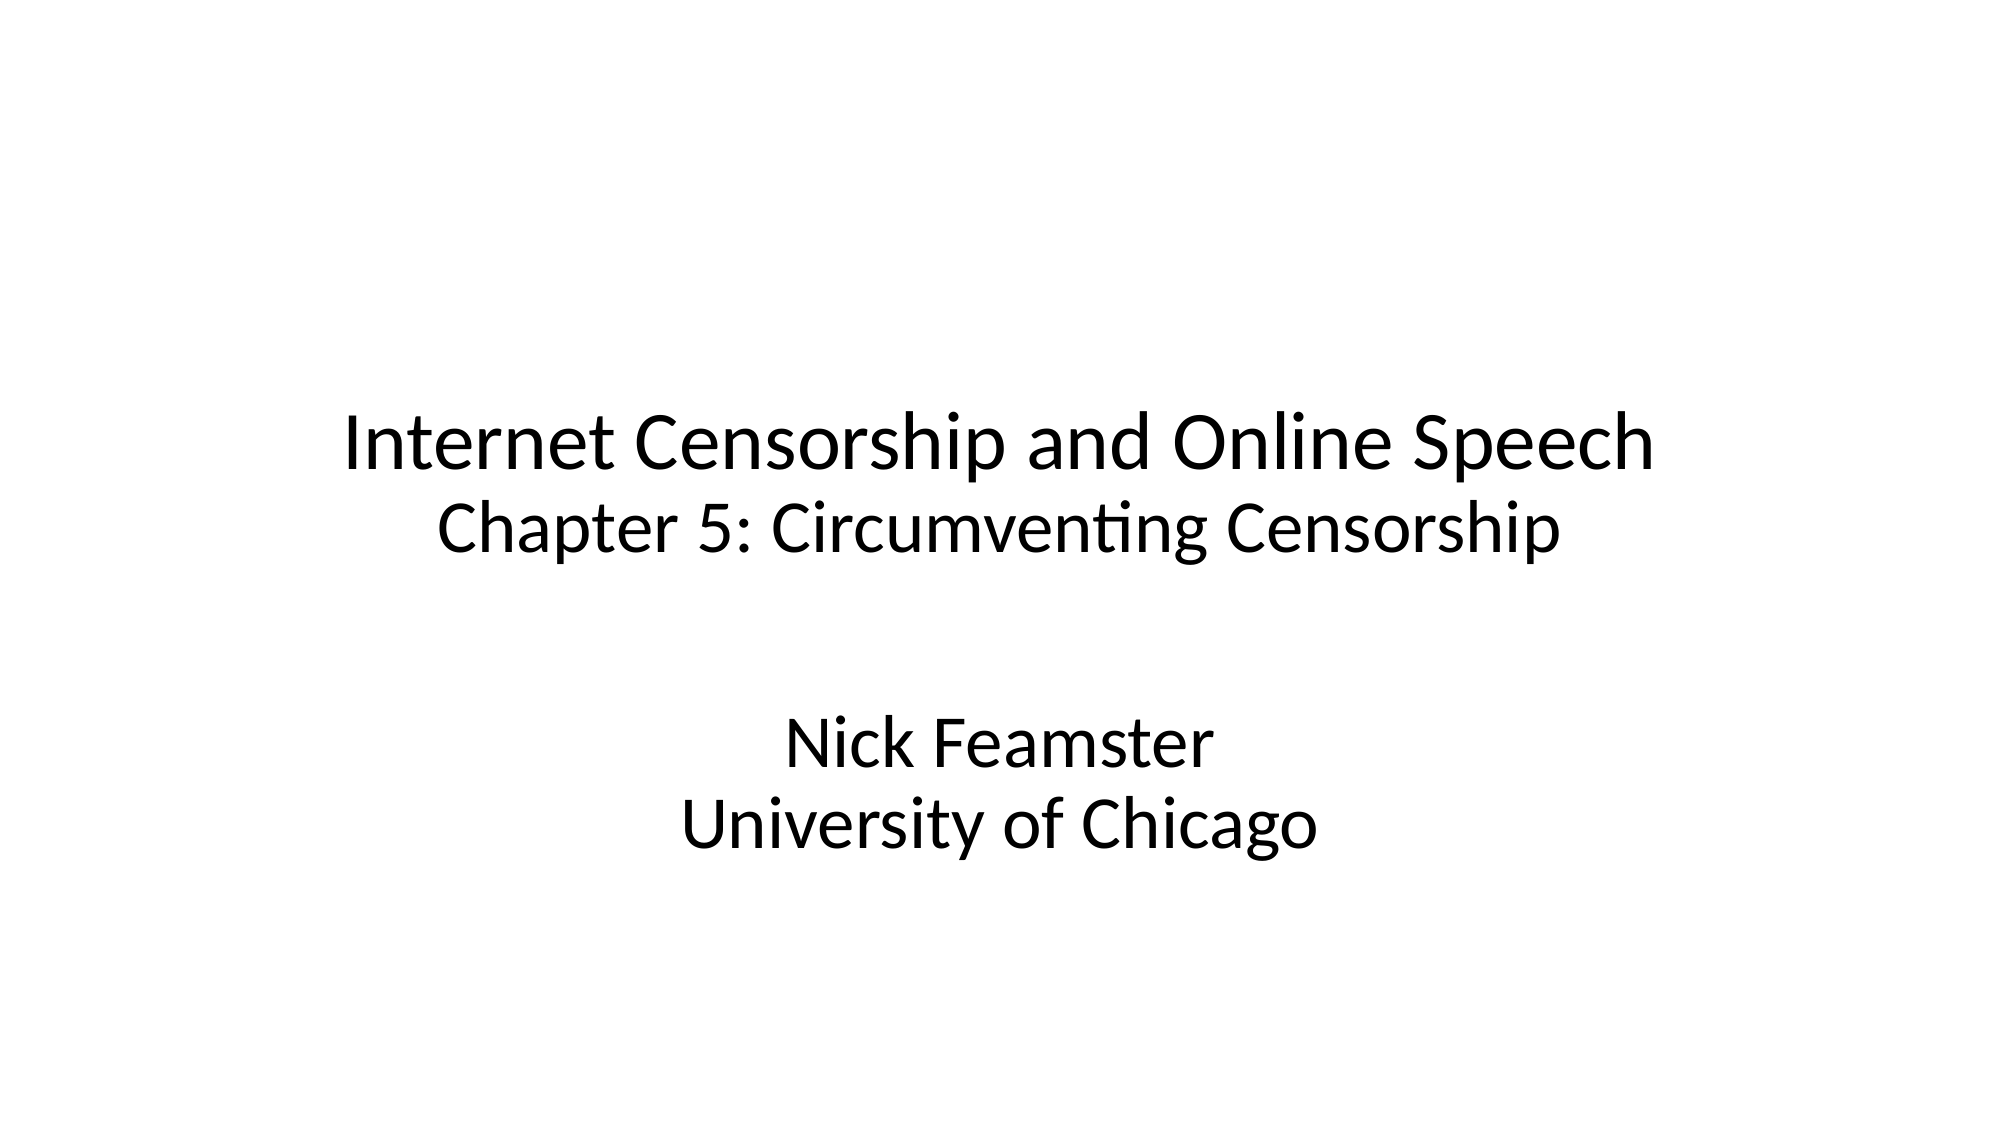

# Internet Censorship and Online Speech Chapter 5: Circumventing Censorship
Nick Feamster
University of Chicago